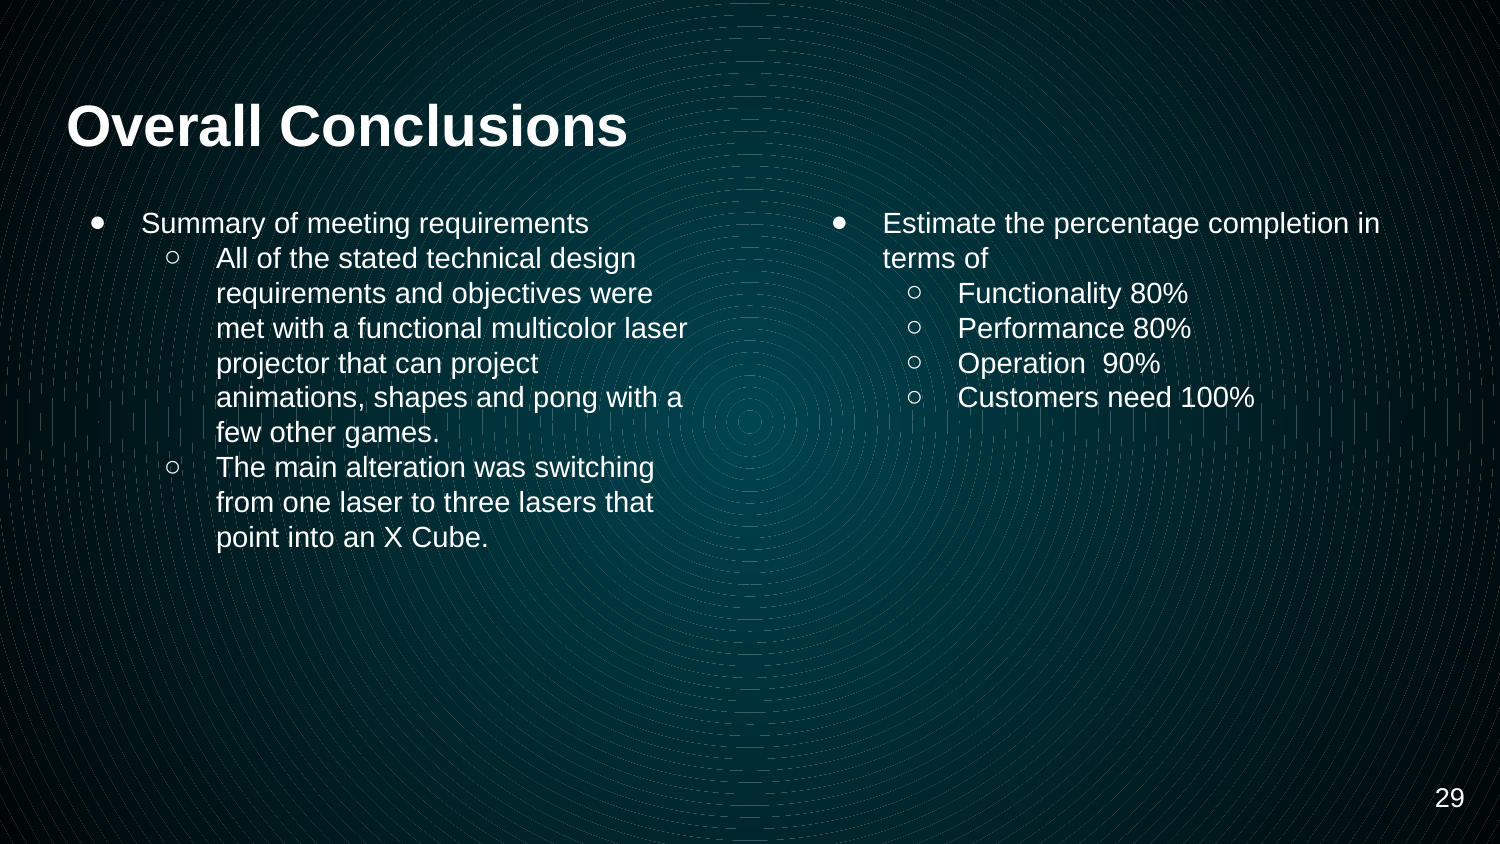

# Overall Conclusions
Summary of meeting requirements
All of the stated technical design requirements and objectives were met with a functional multicolor laser projector that can project animations, shapes and pong with a few other games.
The main alteration was switching from one laser to three lasers that point into an X Cube.

Estimate the percentage completion in terms of
Functionality 80%
Performance 80%
Operation  90%
Customers need 100%
29